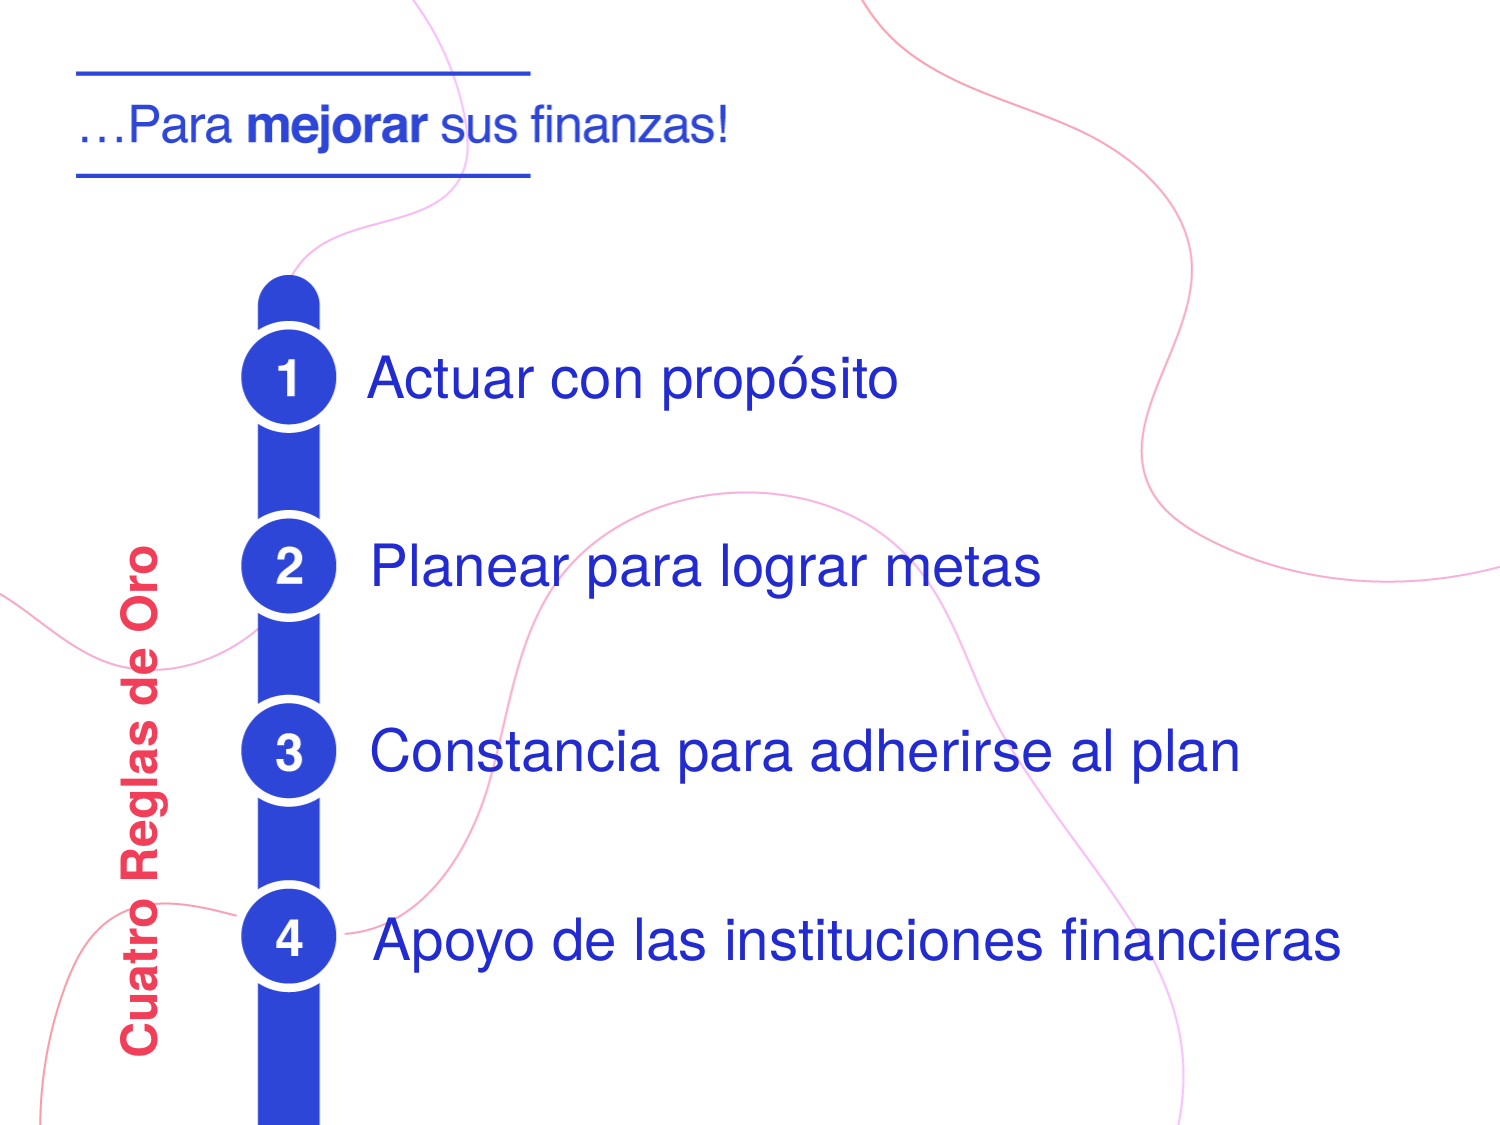

Actuar con propósito
Planear para lograr metas
Cuatro Reglas de Oro
Constancia para adherirse al plan
Apoyo de las instituciones financieras